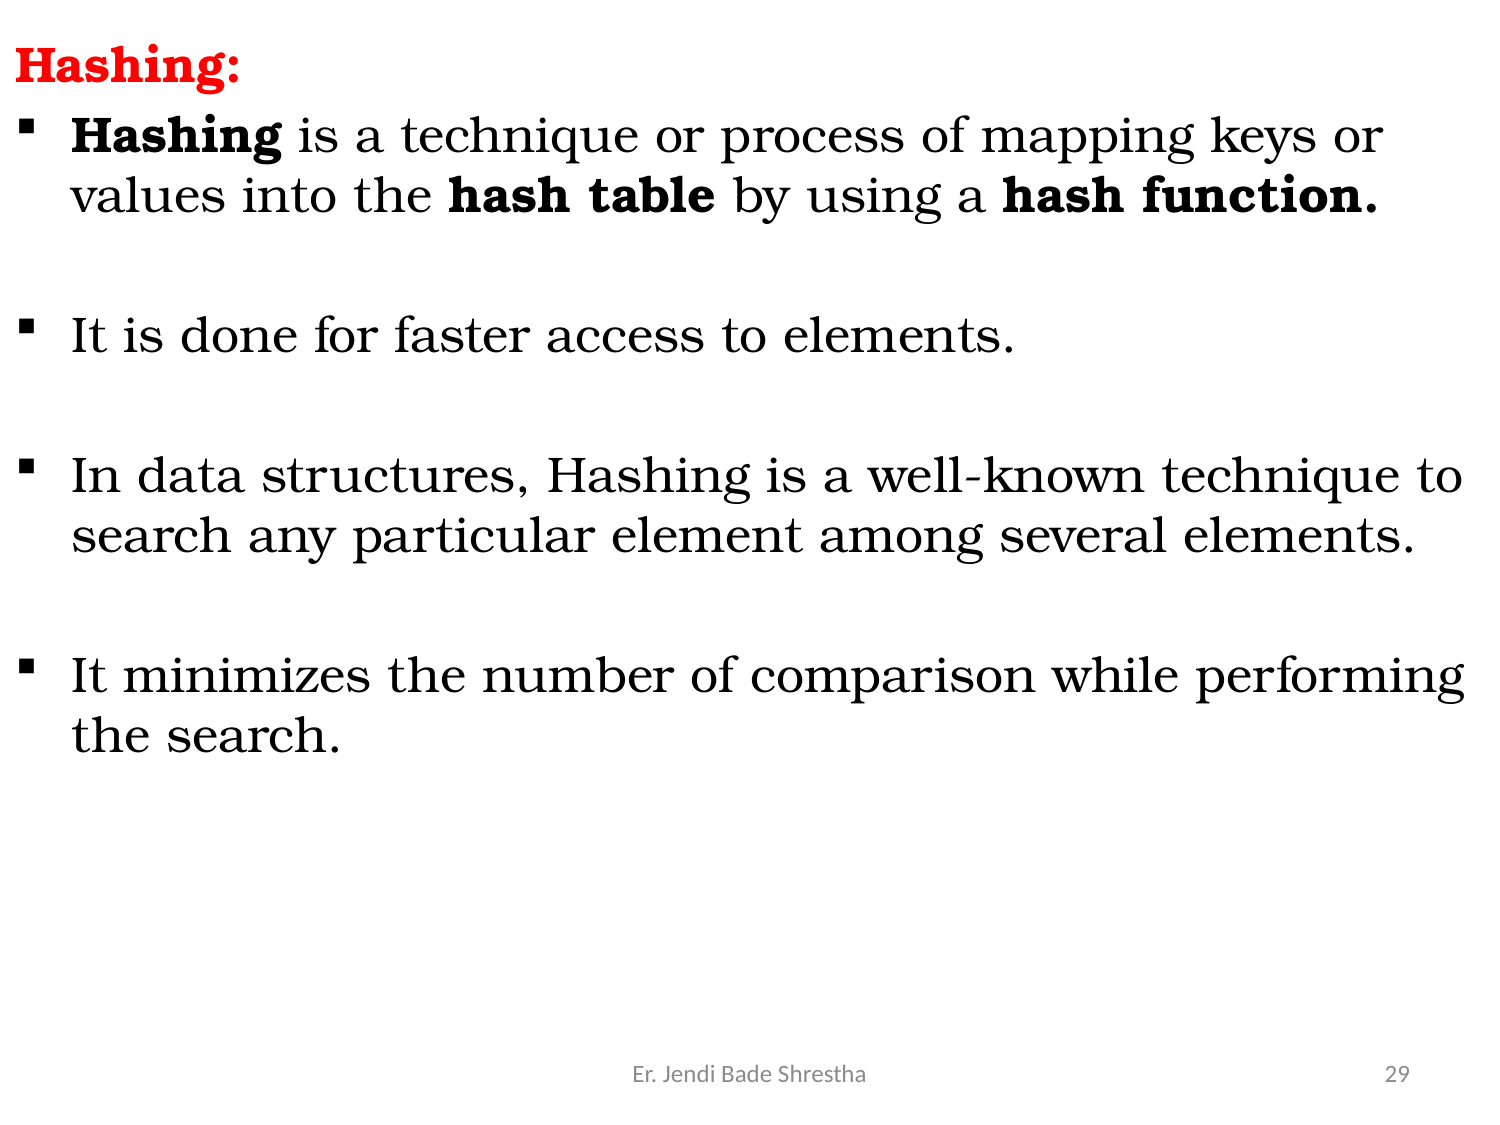

Hashing:
Hashing is a technique or process of mapping keys or values into the hash table by using a hash function.

It is done for faster access to elements.

In data structures, Hashing is a well-known technique to search any particular element among several elements.

It minimizes the number of comparison while performing the search.

Er. Jendi Bade Shrestha
29